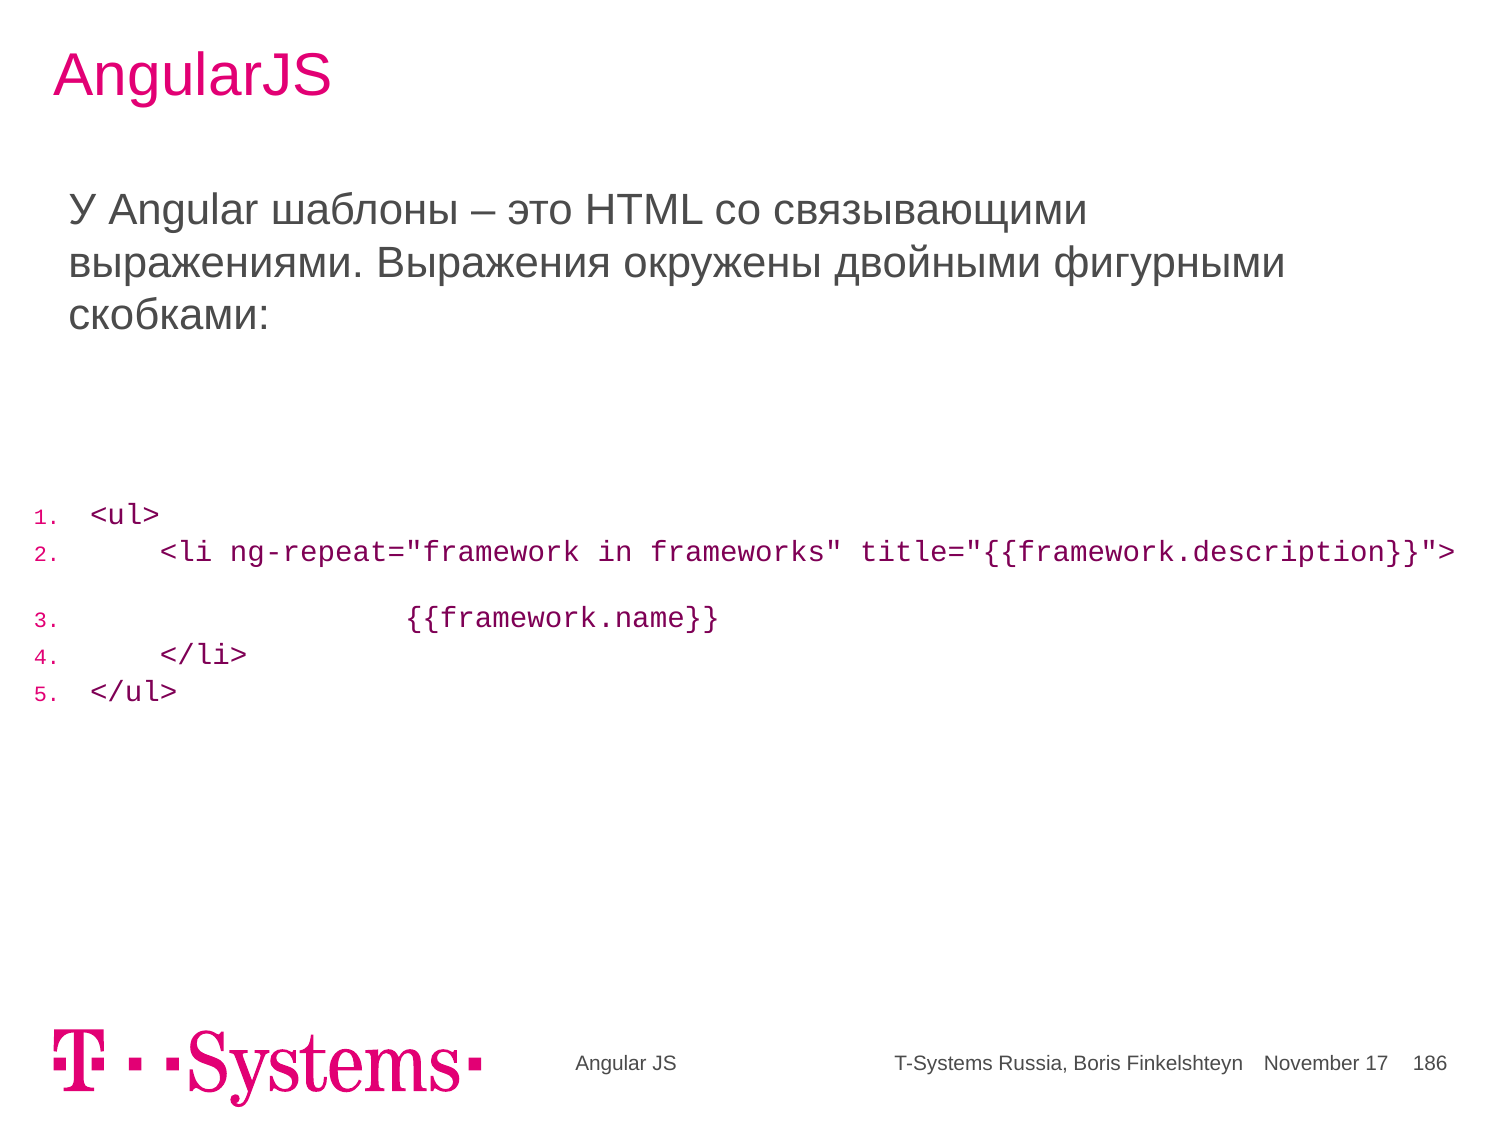

# AngularJS
У Angular шаблоны – это HTML со связывающими выражениями. Выражения окружены двойными фигурными скобками:
| <ul> <li ng-repeat="framework in frameworks" title="{{framework.description}}"> {{framework.name}} </li> </ul> |
| --- |
Angular JS                                      T-Systems Russia, Boris Finkelshteyn
November 17
186